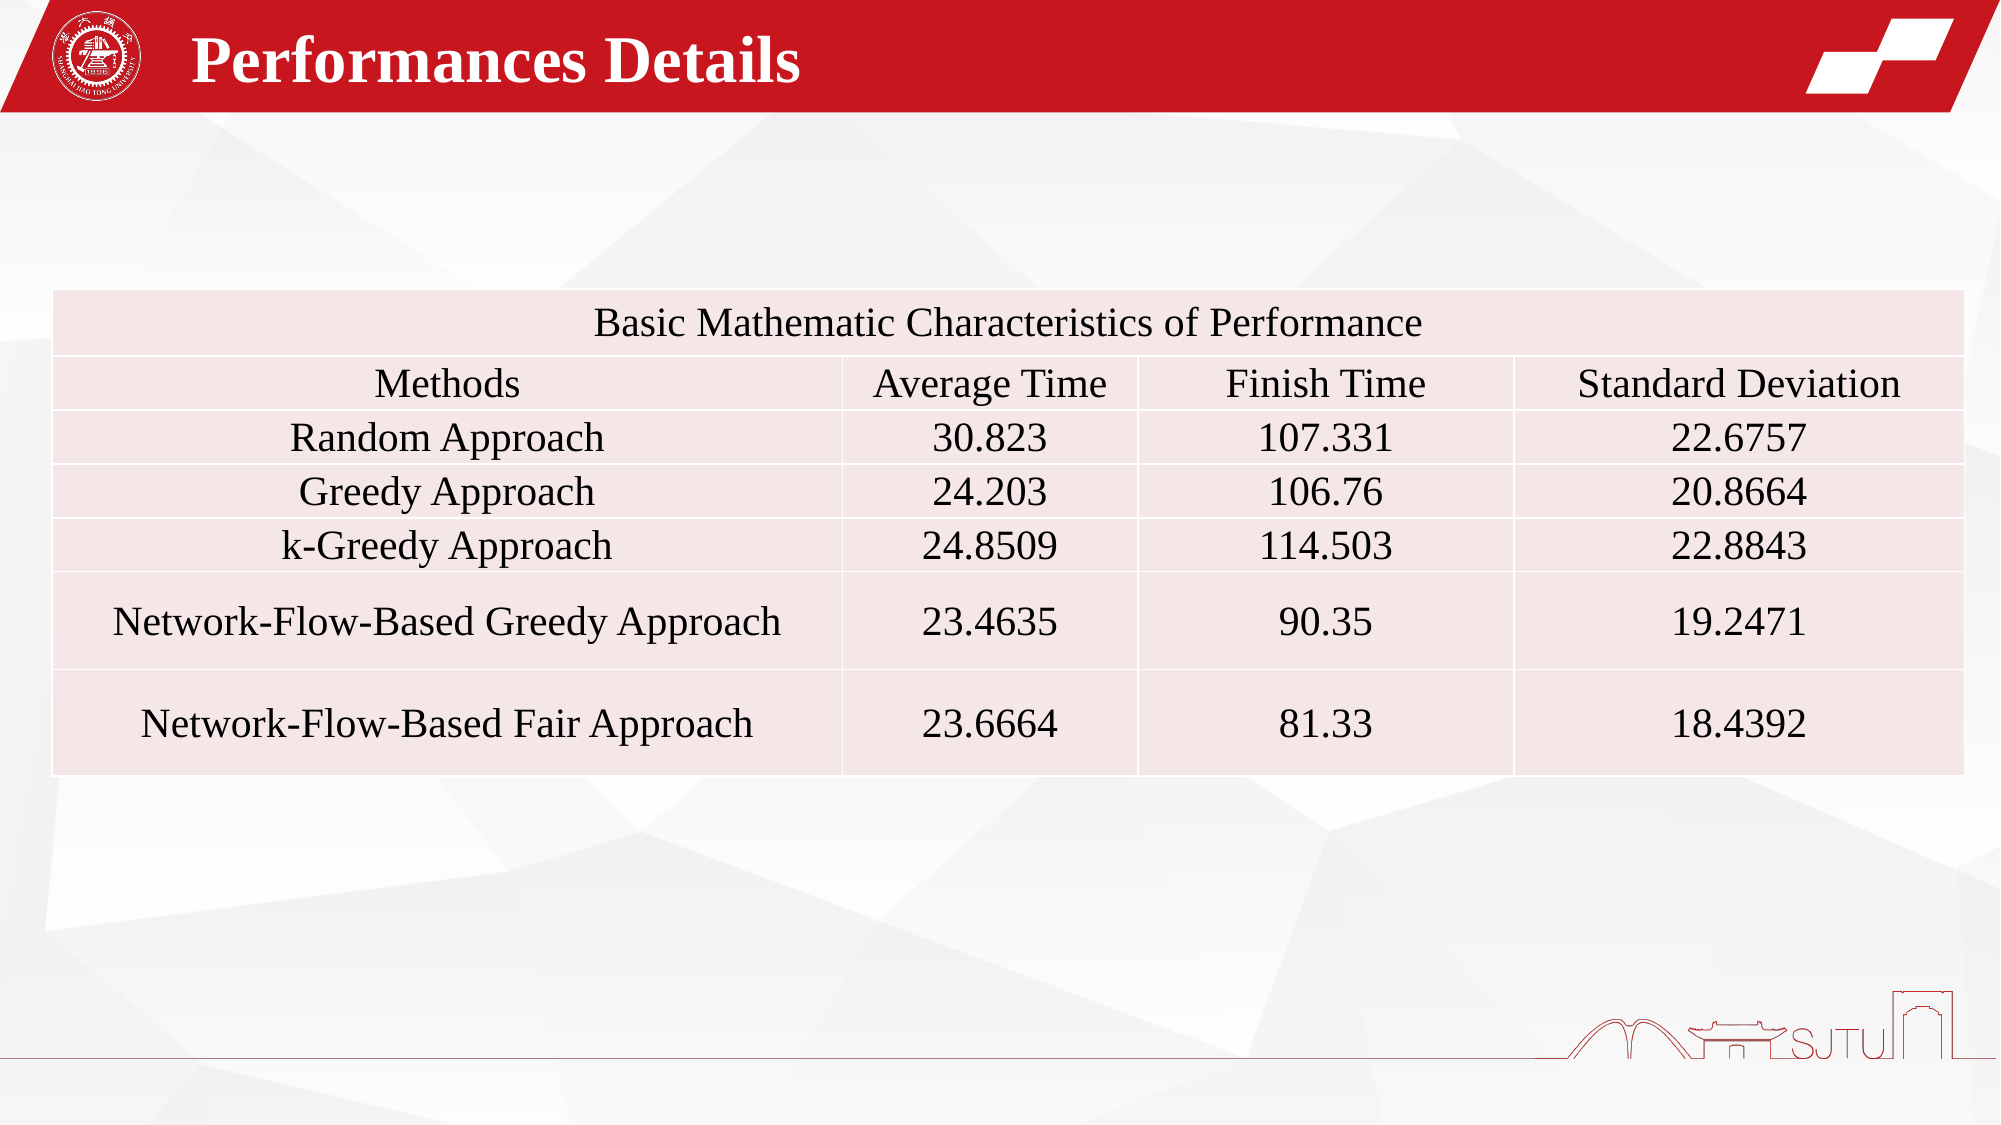

Performances Details
| Basic Mathematic Characteristics of Performance |  |  |  |
| --- | --- | --- | --- |
| Methods | Average Time | Finish Time | Standard Deviation |
| Random Approach | 30.823 | 107.331 | 22.6757 |
| Greedy Approach | 24.203 | 106.76 | 20.8664 |
| k-Greedy Approach | 24.8509 | 114.503 | 22.8843 |
| Network-Flow-Based Greedy Approach | 23.4635 | 90.35 | 19.2471 |
| Network-Flow-Based Fair Approach | 23.6664 | 81.33 | 18.4392 |